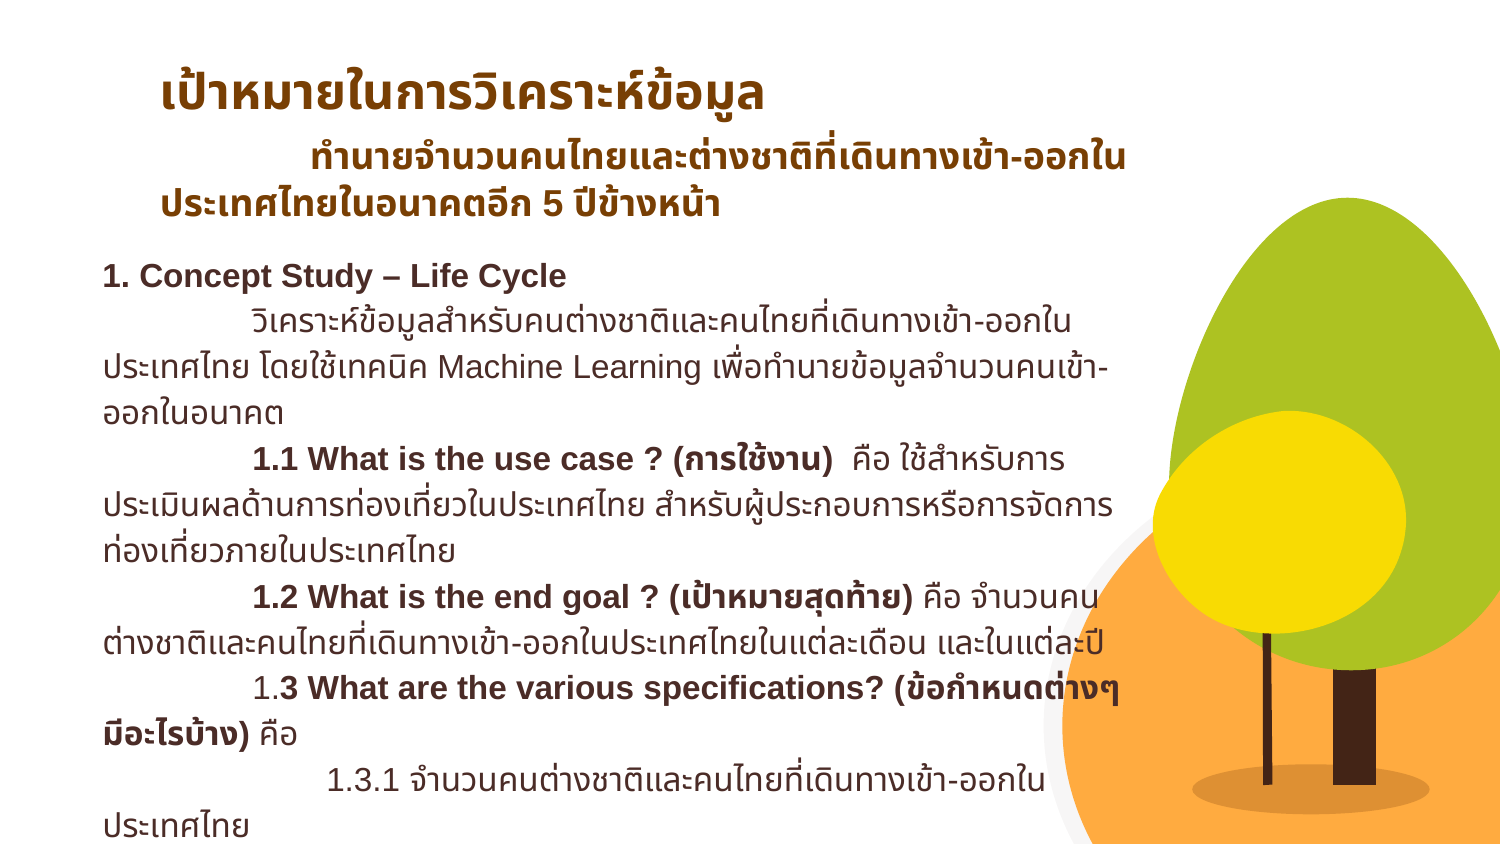

# เป้าหมายในการวิเคราะห์ข้อมูล ทำนายจำนวนคนไทยและต่างชาติที่เดินทางเข้า-ออกในประเทศไทยในอนาคตอีก 5 ปีข้างหน้า

1. Concept Study – Life Cycle
	วิเคราะห์ข้อมูลสำหรับคนต่างชาติและคนไทยที่เดินทางเข้า-ออกในประเทศไทย โดยใช้เทคนิค Machine Learning เพื่อทำนายข้อมูลจำนวนคนเข้า-ออกในอนาคต
	1.1 What is the use case ? (การใช้งาน)  คือ ใช้สำหรับการประเมินผลด้านการท่องเที่ยวในประเทศไทย สำหรับผู้ประกอบการหรือการจัดการท่องเที่ยวภายในประเทศไทย
	1.2 What is the end goal ? (เป้าหมายสุดท้าย) คือ จำนวนคนต่างชาติและคนไทยที่เดินทางเข้า-ออกในประเทศไทยในแต่ละเดือน และในแต่ละปี
	1.3 What are the various specifications? (ข้อกำหนดต่างๆมีอะไรบ้าง) คือ
	        1.3.1 จำนวนคนต่างชาติและคนไทยที่เดินทางเข้า-ออกในประเทศไทย
	        1.3.2 ชุดข้อมูลที่รวบรวมมาตั้งแต่ปี พ.ศ. 2551 – พ.ศ. 2562